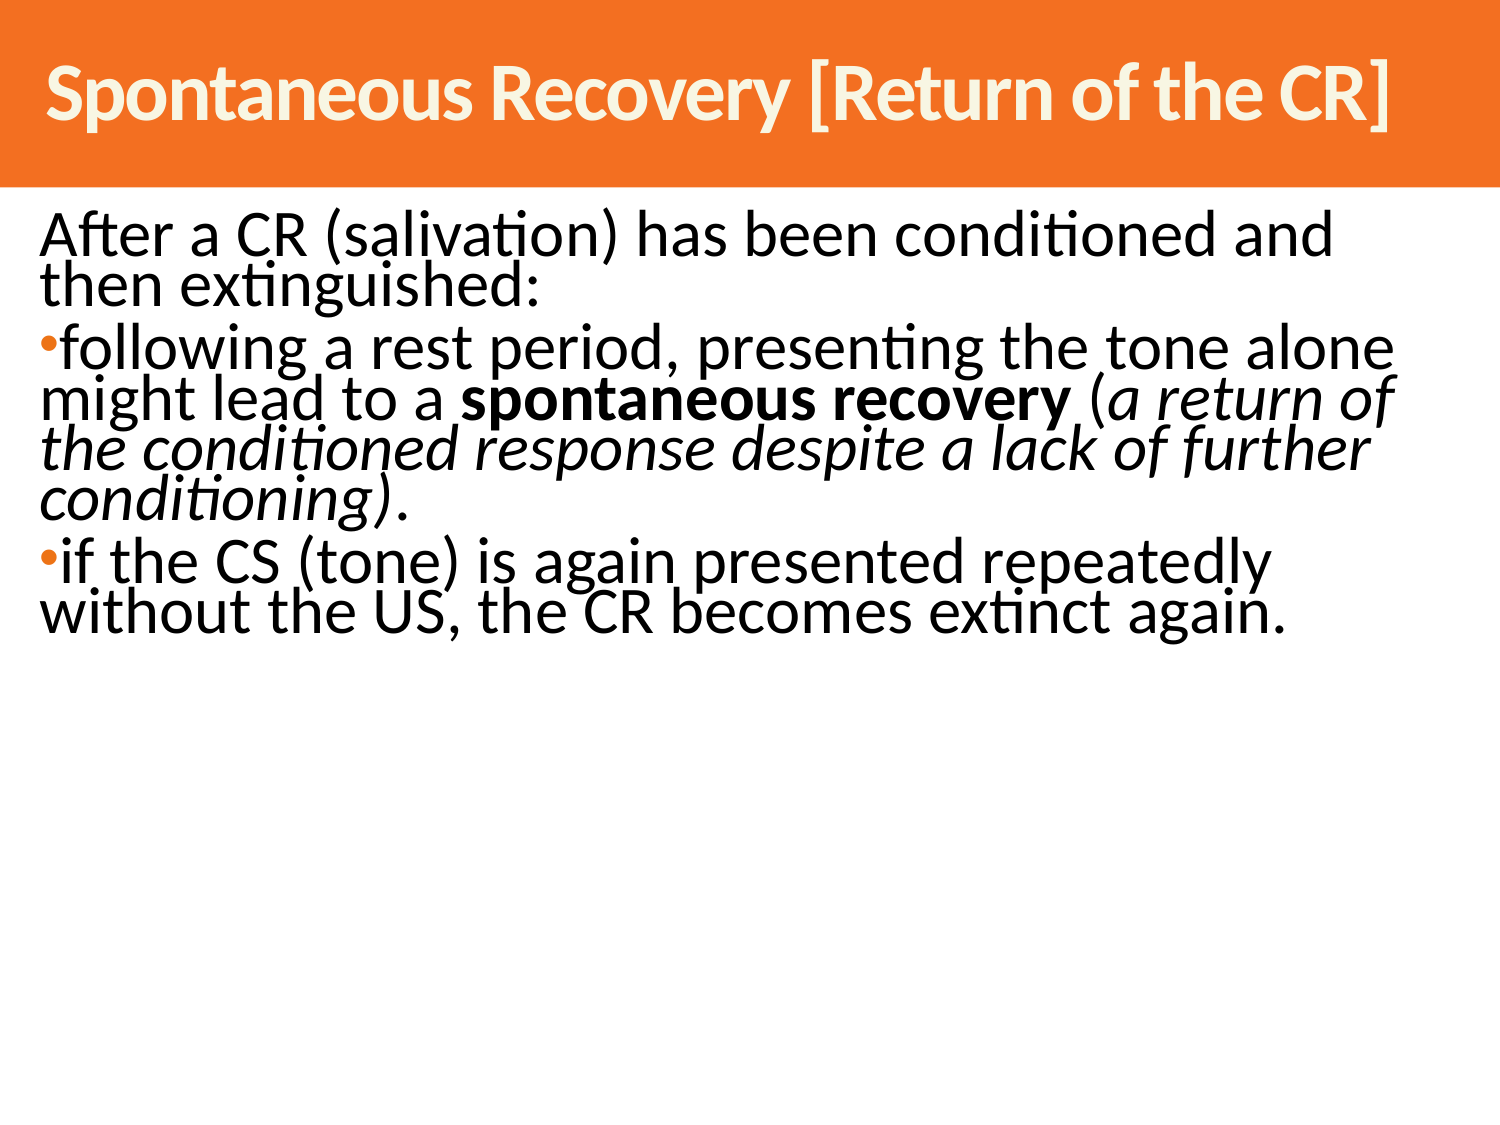

# Spontaneous Recovery [Return of the CR]
After a CR (salivation) has been conditioned and then extinguished:
following a rest period, presenting the tone alone might lead to a spontaneous recovery (a return of the conditioned response despite a lack of further conditioning).
if the CS (tone) is again presented repeatedly without the US, the CR becomes extinct again.